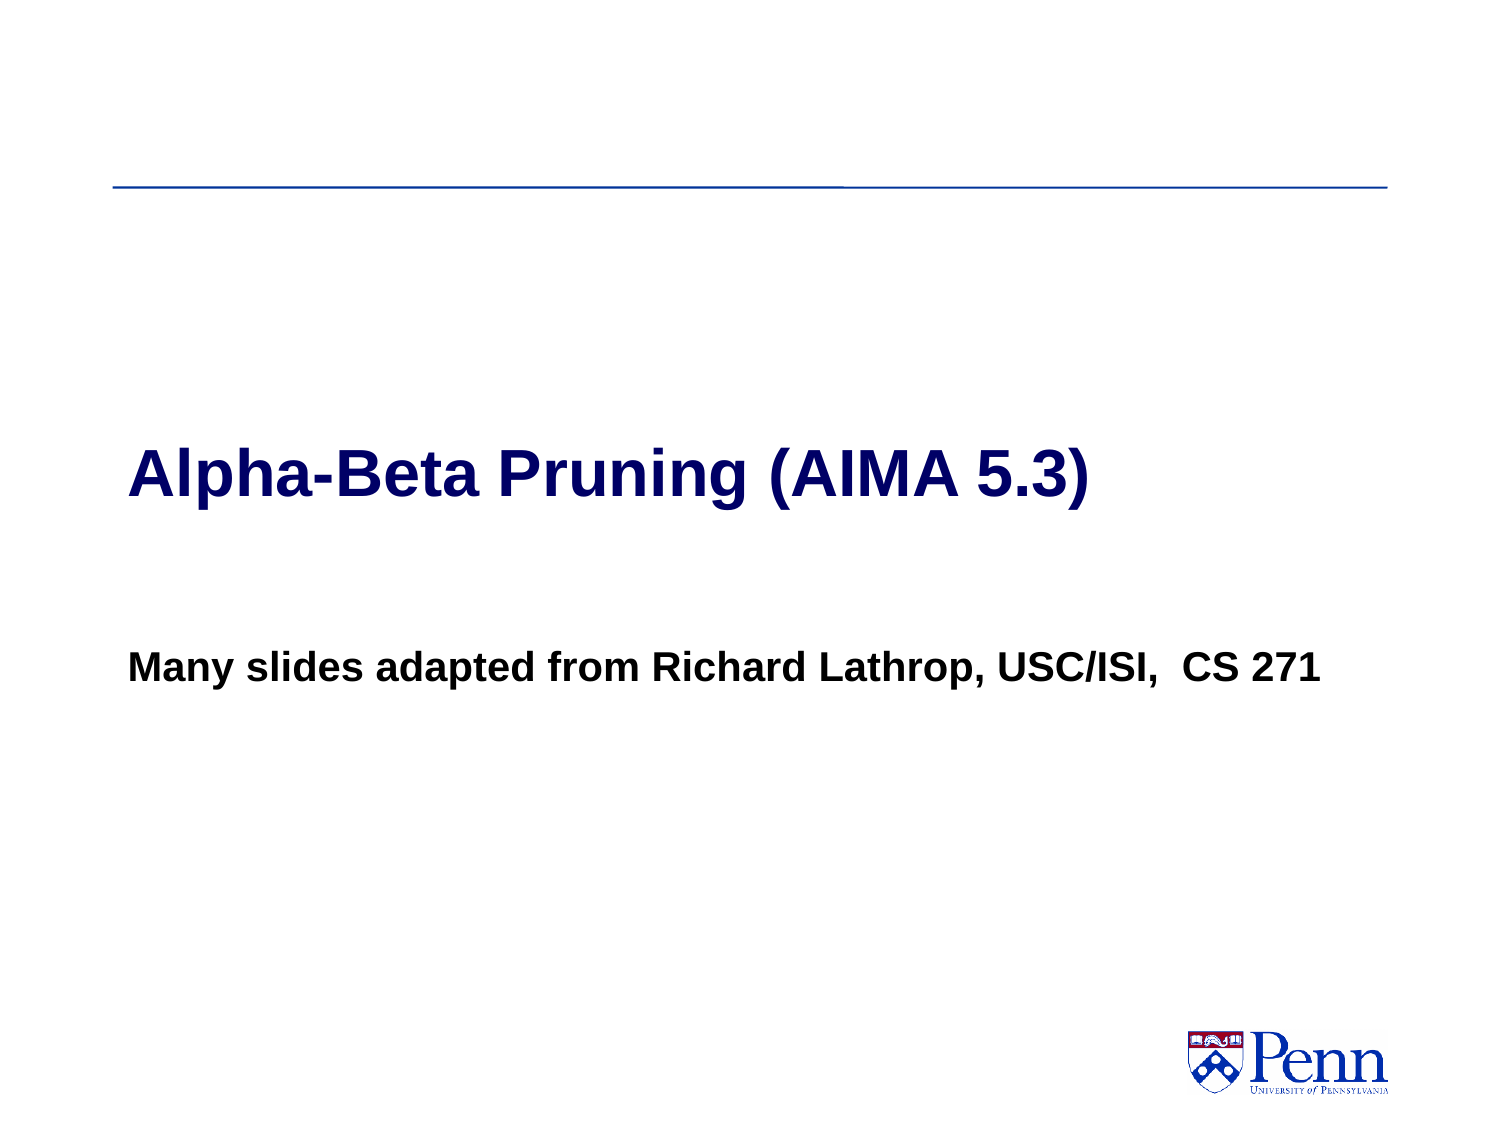

# Alpha-Beta Pruning (AIMA 5.3)
Many slides adapted from Richard Lathrop, USC/ISI,  CS 271